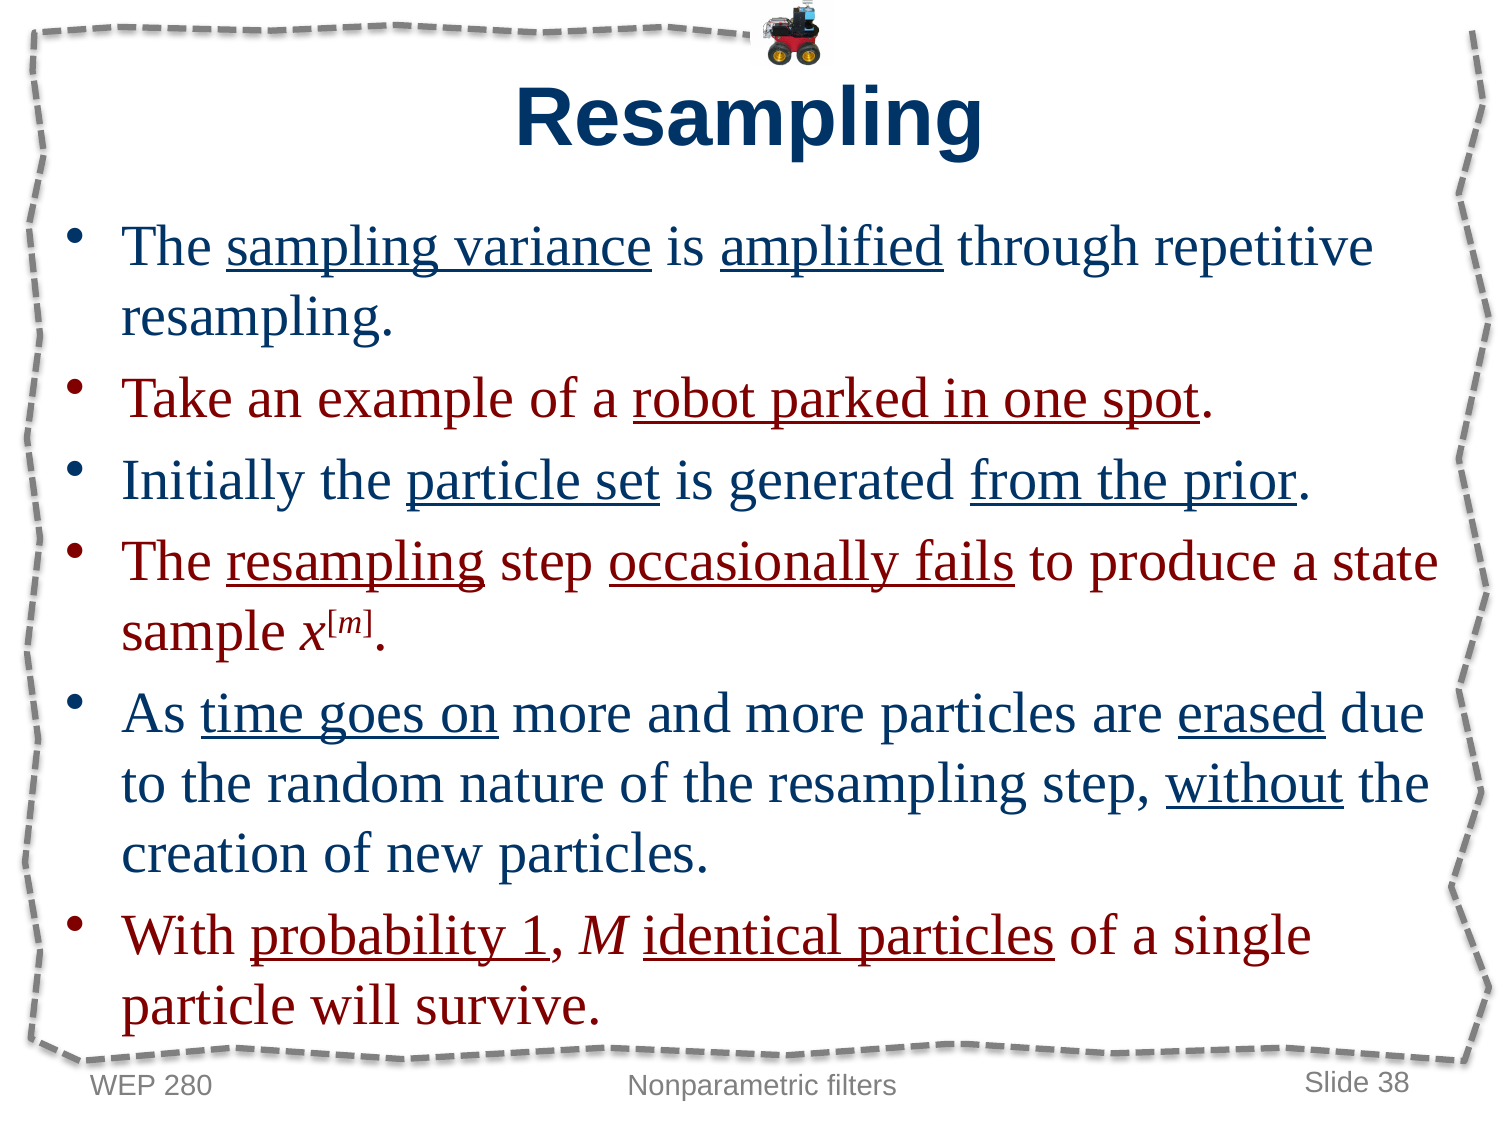

# Resampling
The sampling variance is amplified through repetitive resampling.
Take an example of a robot parked in one spot.
Initially the particle set is generated from the prior.
The resampling step occasionally fails to produce a state sample x[m].
As time goes on more and more particles are erased due to the random nature of the resampling step, without the creation of new particles.
With probability 1, M identical particles of a single particle will survive.
WEP 280
Nonparametric filters
Slide 38